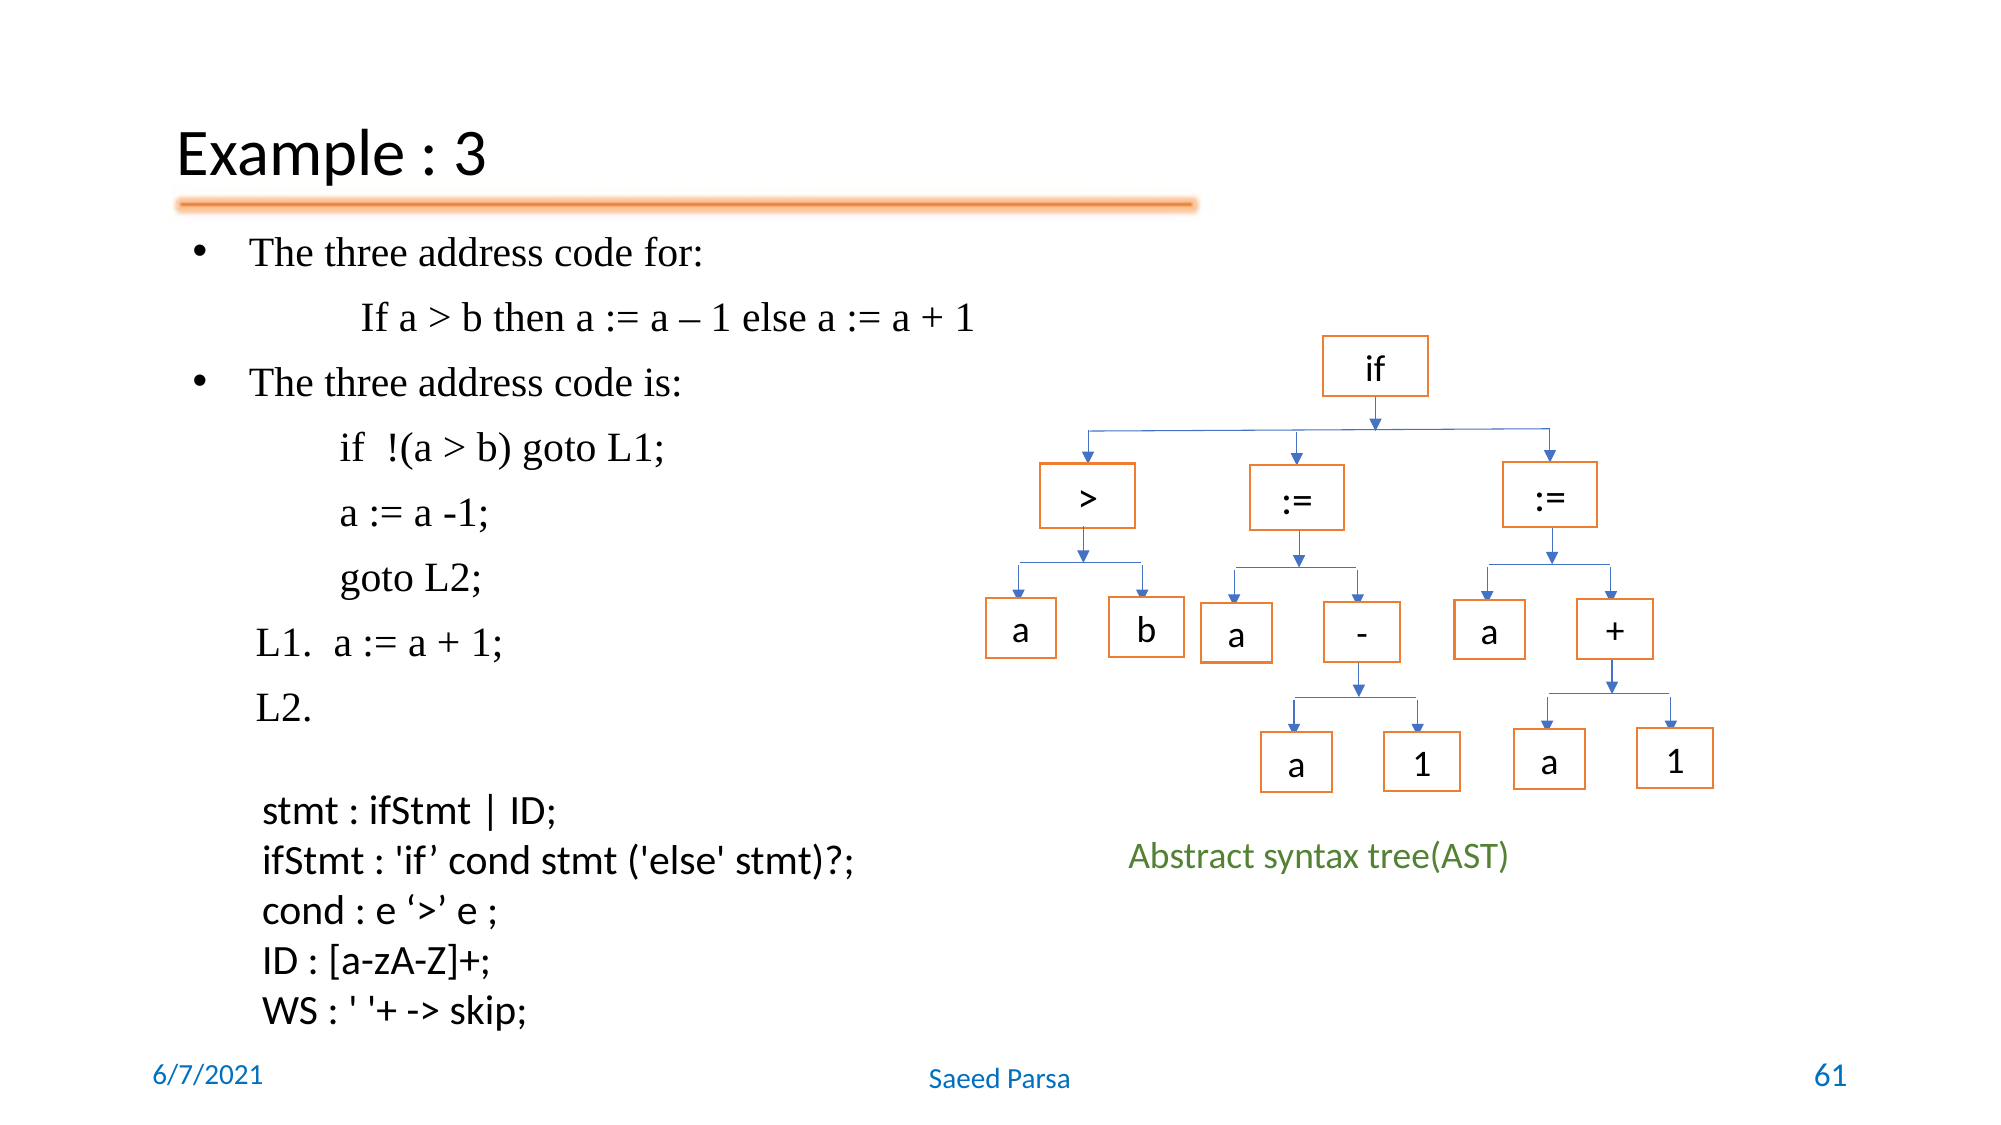

Example : 3
The three address code for:
                If a > b then a := a – 1 else a := a + 1
The three address code is:
              if  !(a > b) goto L1;
              a := a -1;
              goto L2;
      L1.  a := a + 1;
      L2.
if
:=
+
a
1
a
:=
-
a
1
a
>
b
a
stmt : ifStmt | ID;
ifStmt : 'if’ cond stmt ('else' stmt)?;
cond : e ‘>’ e ;
ID : [a-zA-Z]+;
WS : ' '+ -> skip;
Abstract syntax tree(AST)
6/7/2021
Saeed Parsa
61